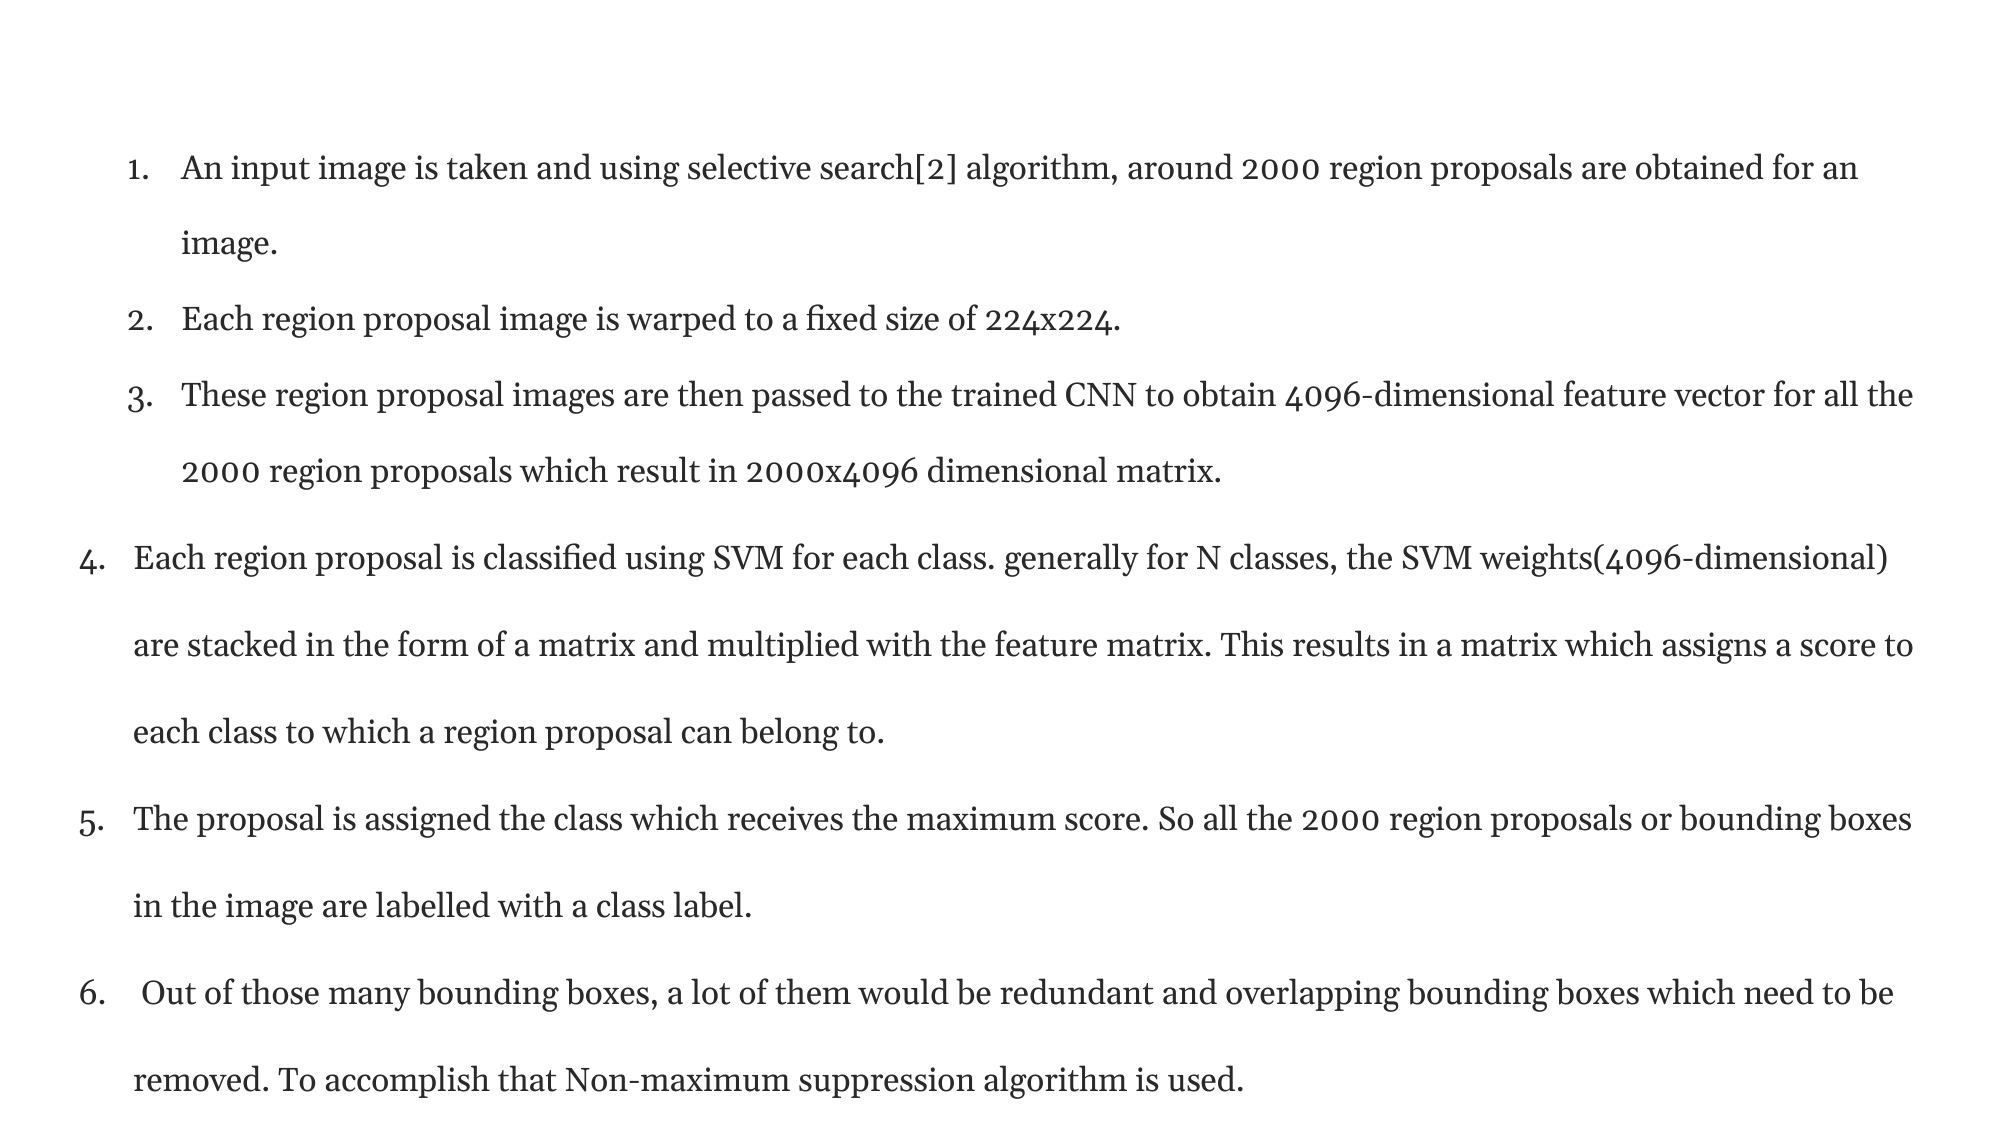

An input image is taken and using selective search[2] algorithm, around 2000 region proposals are obtained for an image.
Each region proposal image is warped to a fixed size of 224x224.
These region proposal images are then passed to the trained CNN to obtain 4096-dimensional feature vector for all the 2000 region proposals which result in 2000x4096 dimensional matrix.
Each region proposal is classified using SVM for each class. generally for N classes, the SVM weights(4096-dimensional) are stacked in the form of a matrix and multiplied with the feature matrix. This results in a matrix which assigns a score to each class to which a region proposal can belong to.
The proposal is assigned the class which receives the maximum score. So all the 2000 region proposals or bounding boxes in the image are labelled with a class label.
 Out of those many bounding boxes, a lot of them would be redundant and overlapping bounding boxes which need to be removed. To accomplish that Non-maximum suppression algorithm is used.
Once the labelled bounding boxes are obtained the next task is to fine-tune the location of the boxes using regression.